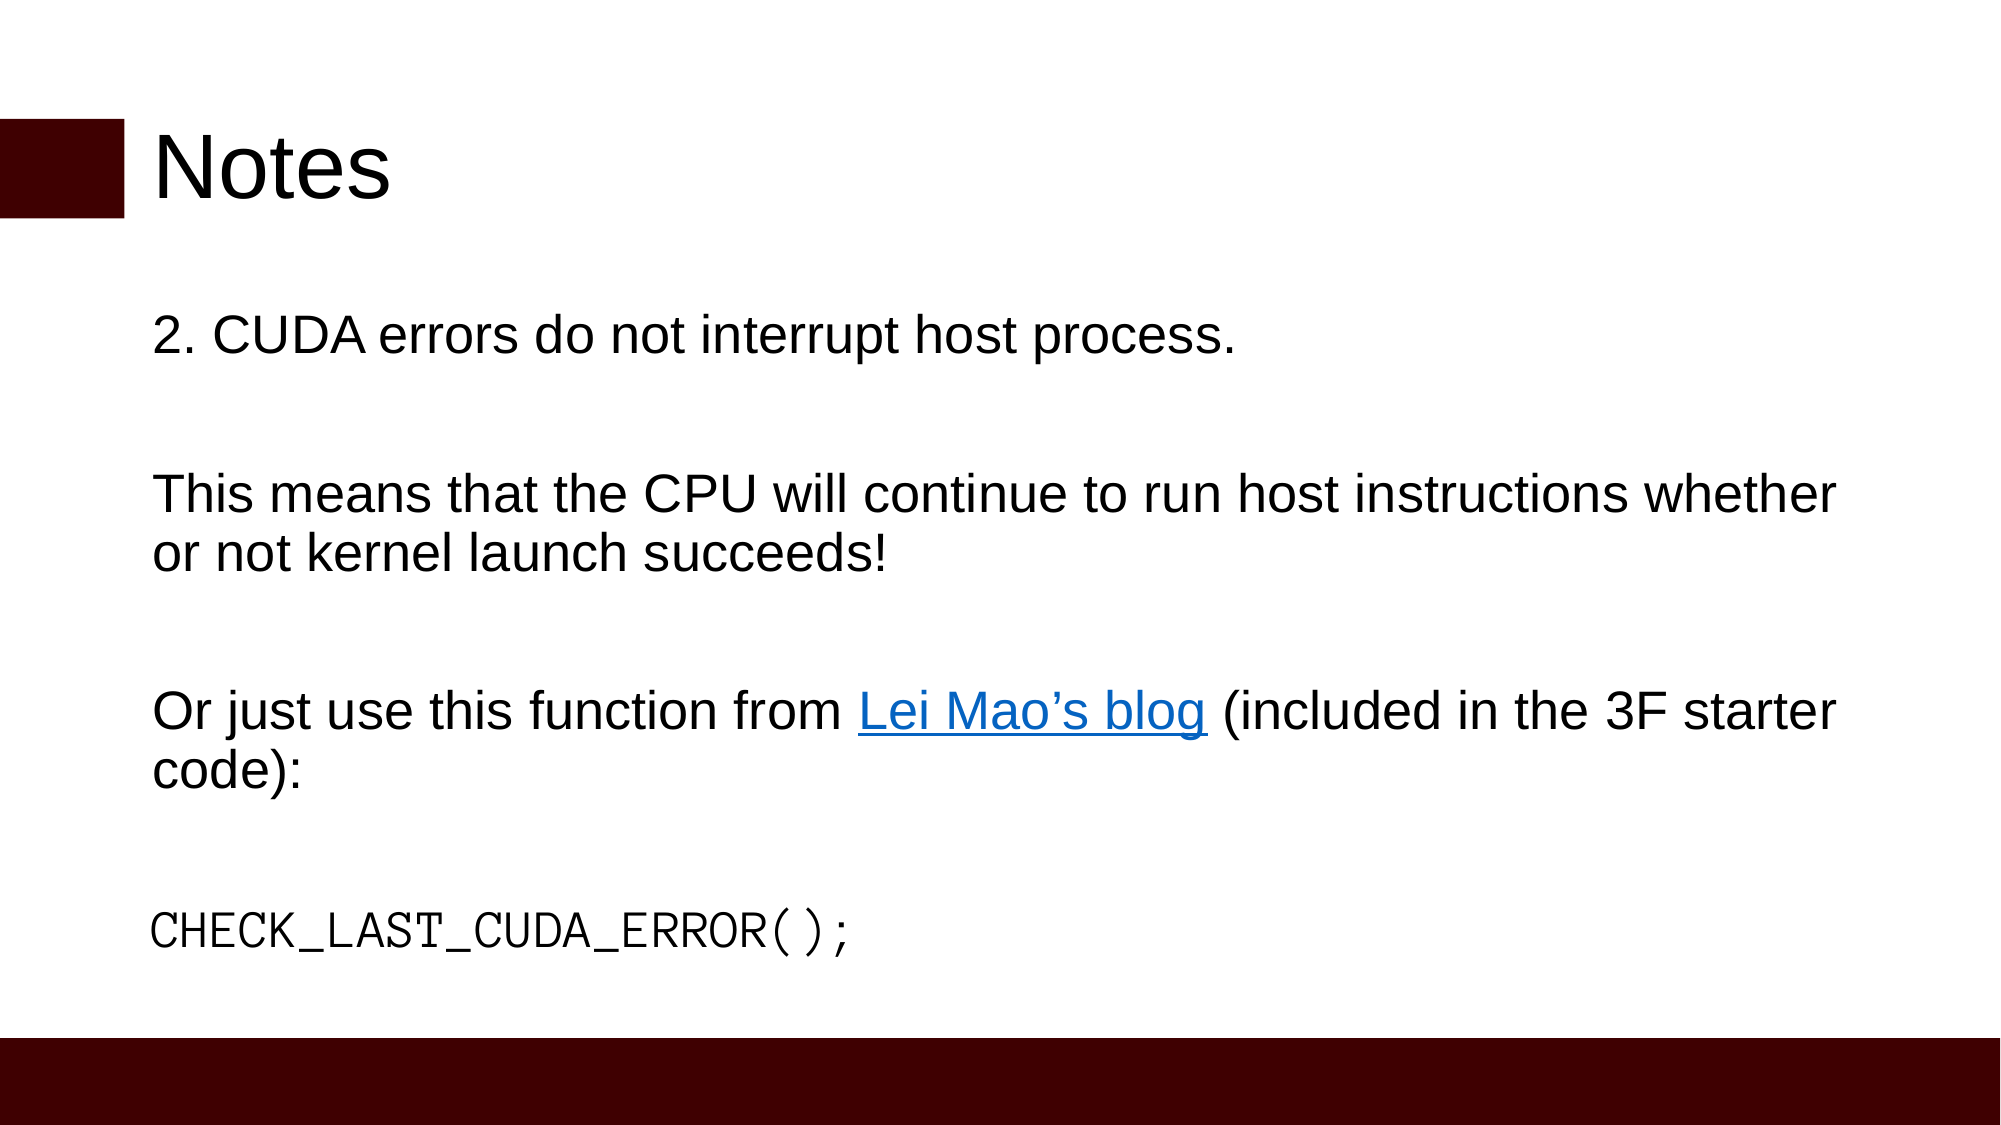

# Notes
2. CUDA errors do not interrupt host process.

This means that the CPU will continue to run host instructions whether or not kernel launch succeeds!

Or just use this function from Lei Mao’s blog (included in the 3F starter code):

CHECK_LAST_CUDA_ERROR();